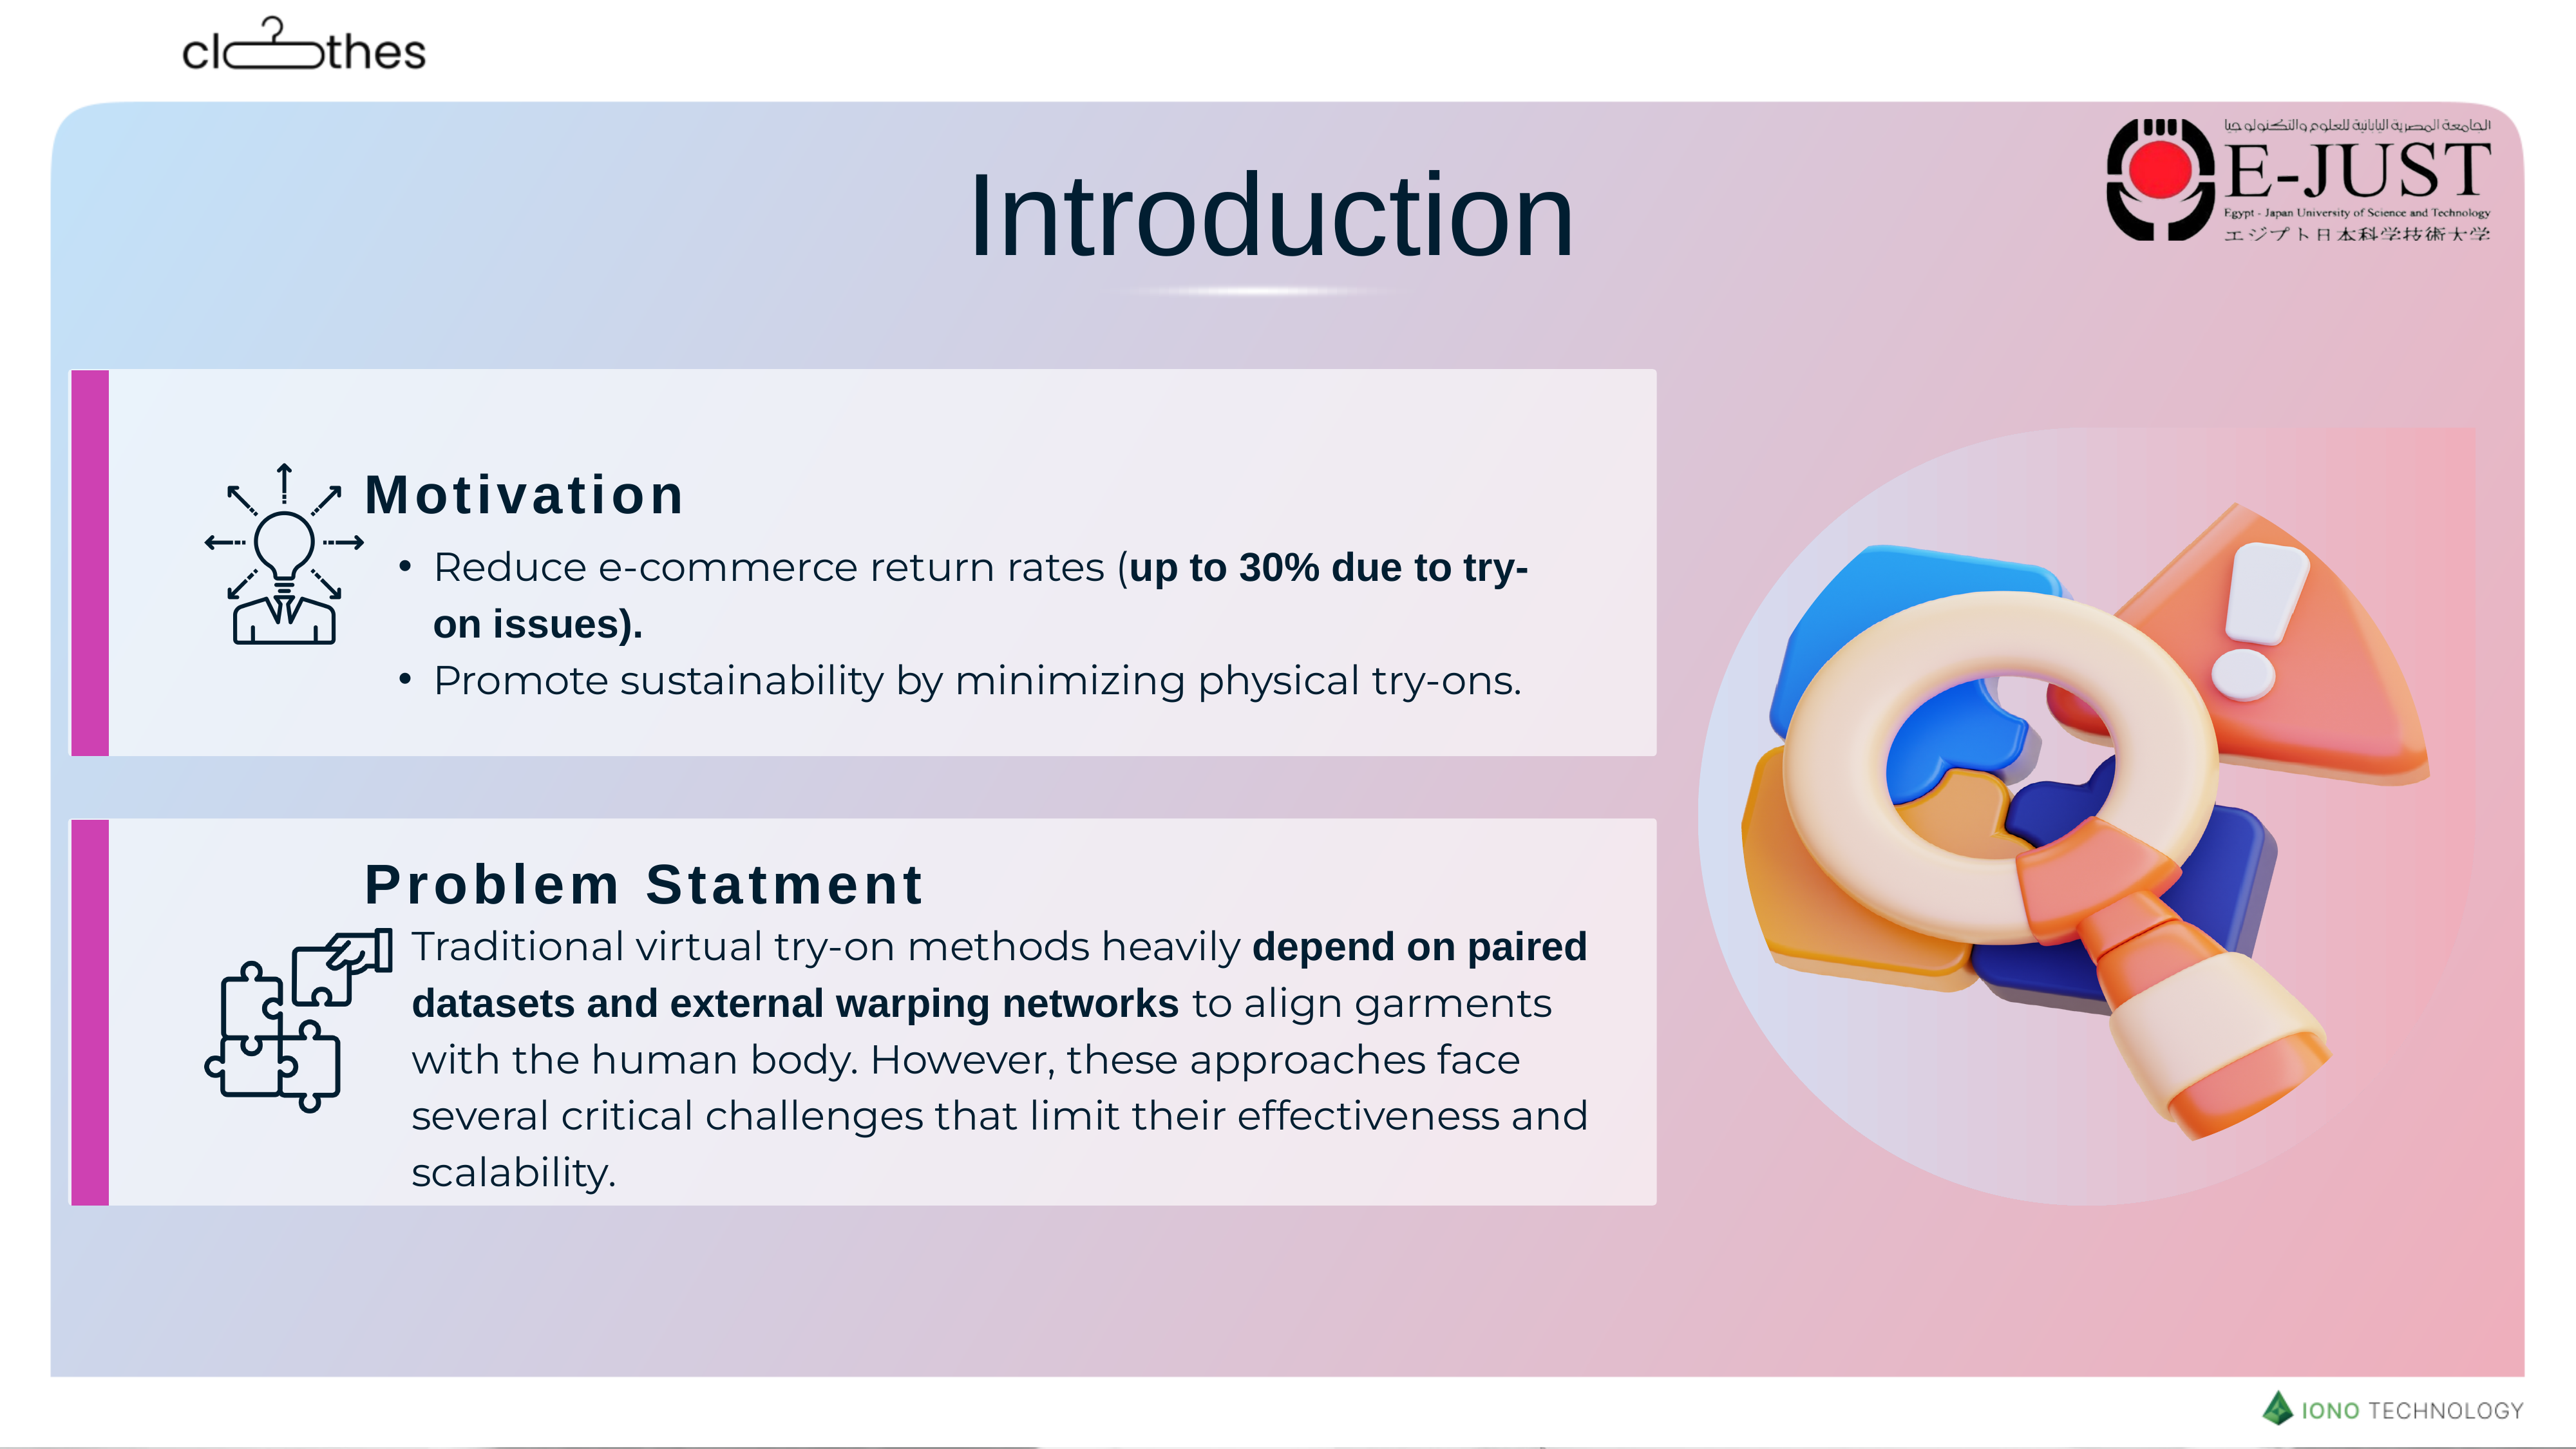

Introduction

Motivation

Reduce e-commerce return rates (up to 30% due to try-on issues).
Promote sustainability by minimizing physical try-ons.

Problem Statment
Traditional virtual try-on methods heavily depend on paired datasets and external warping networks to align garments with the human body. However, these approaches face several critical challenges that limit their effectiveness and scalability.